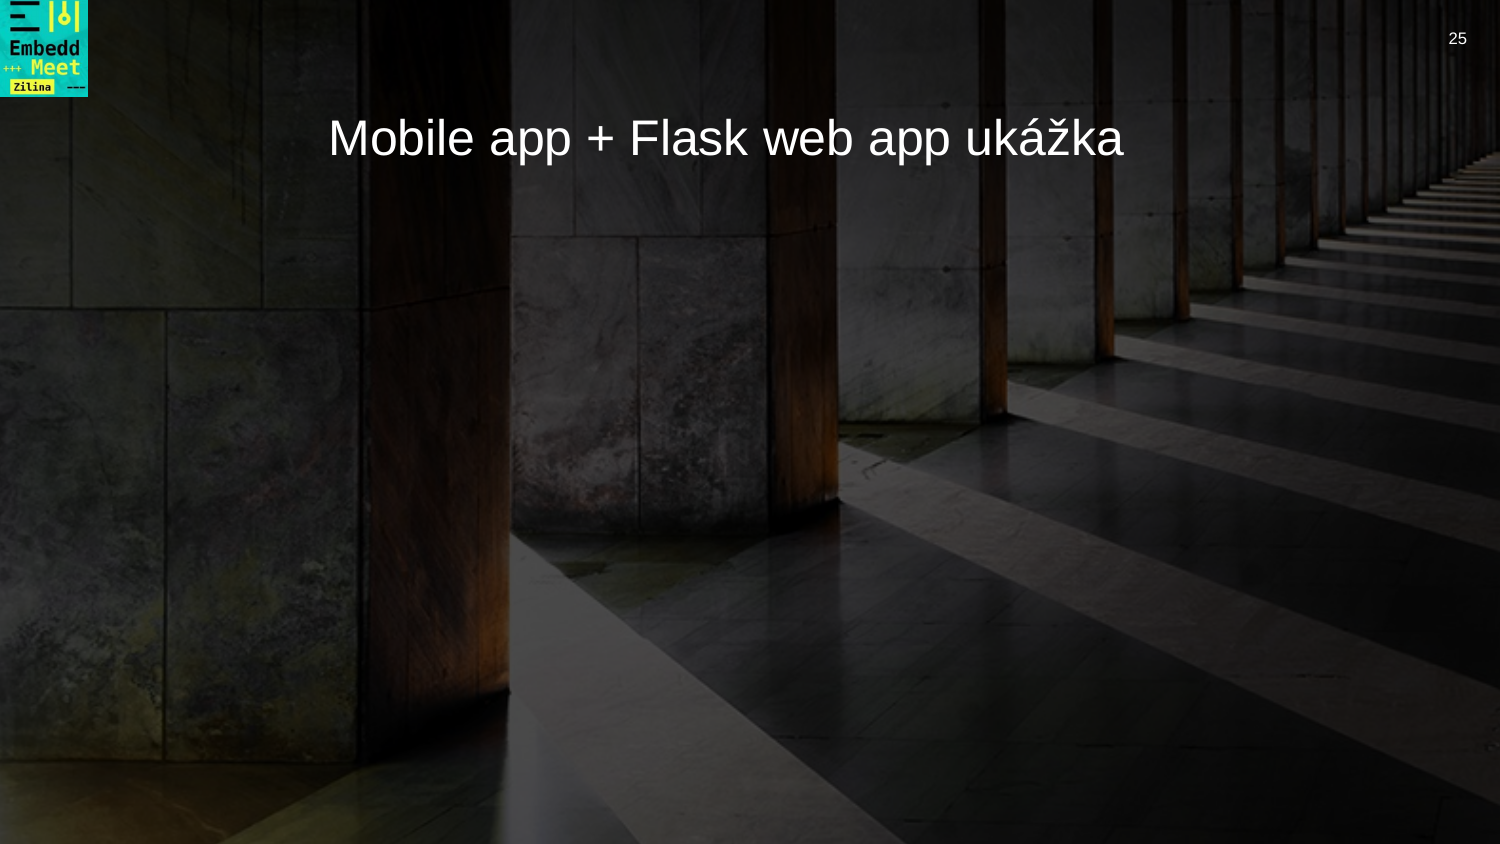

# Mobile app + Flask web app ukážka